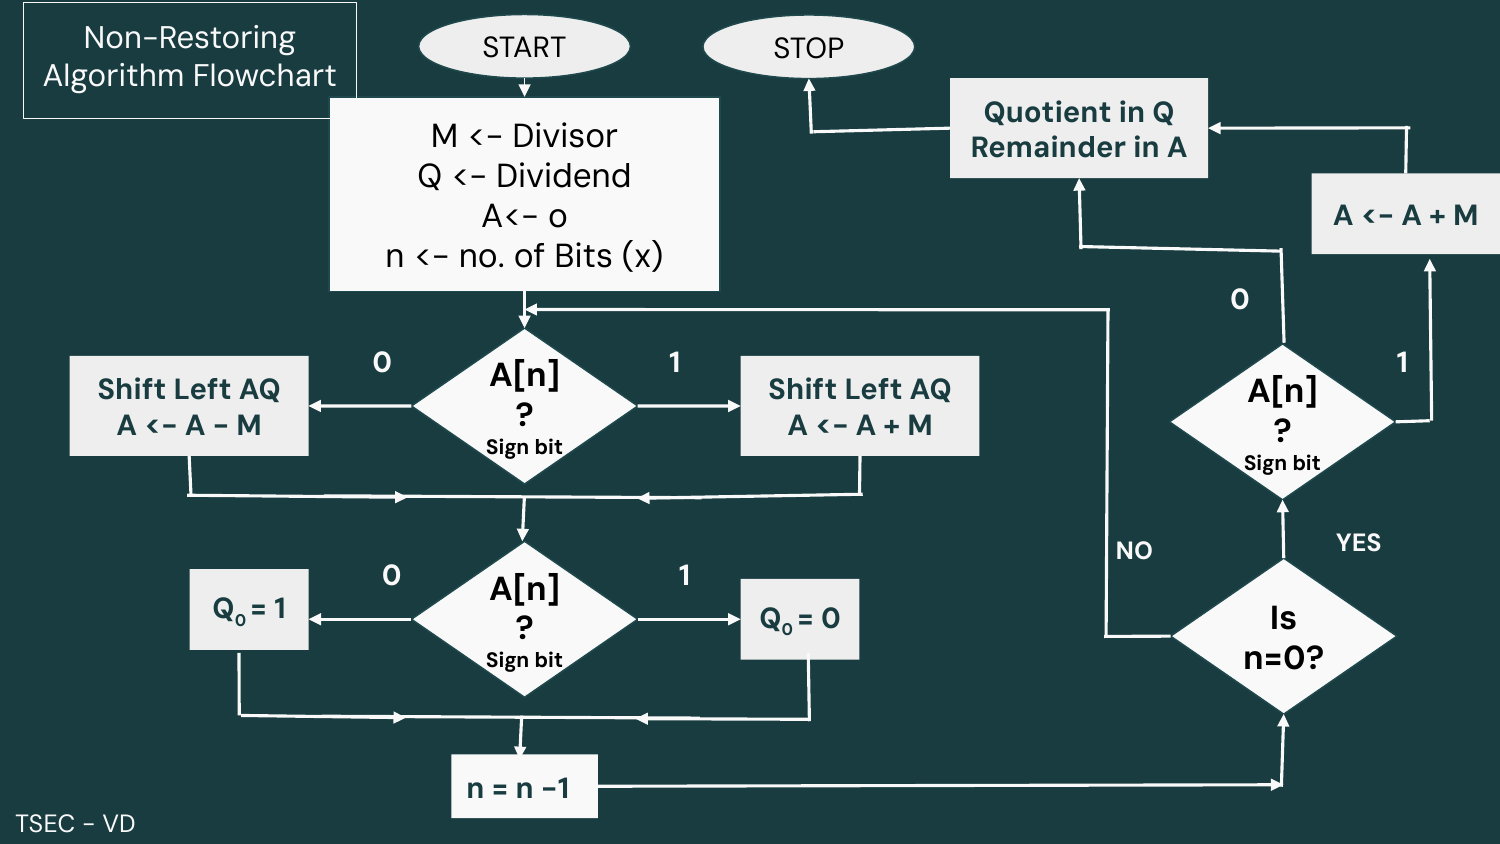

Non-Restoring Algorithm Flowchart
START
STOP
Quotient in Q
Remainder in A
M <- Divisor
Q <- Dividend
A<- o
n <- no. of Bits (x)
A <- A + M
0
0
A[n]?
Sign bit
1
1
A[n]?
Sign bit
Shift Left AQ
A <- A - M
Shift Left AQ
A <- A + M
YES
NO
0
A[n]?
Sign bit
1
Is n=0?
Q0 = 1
Q0 = 0
n = n -1